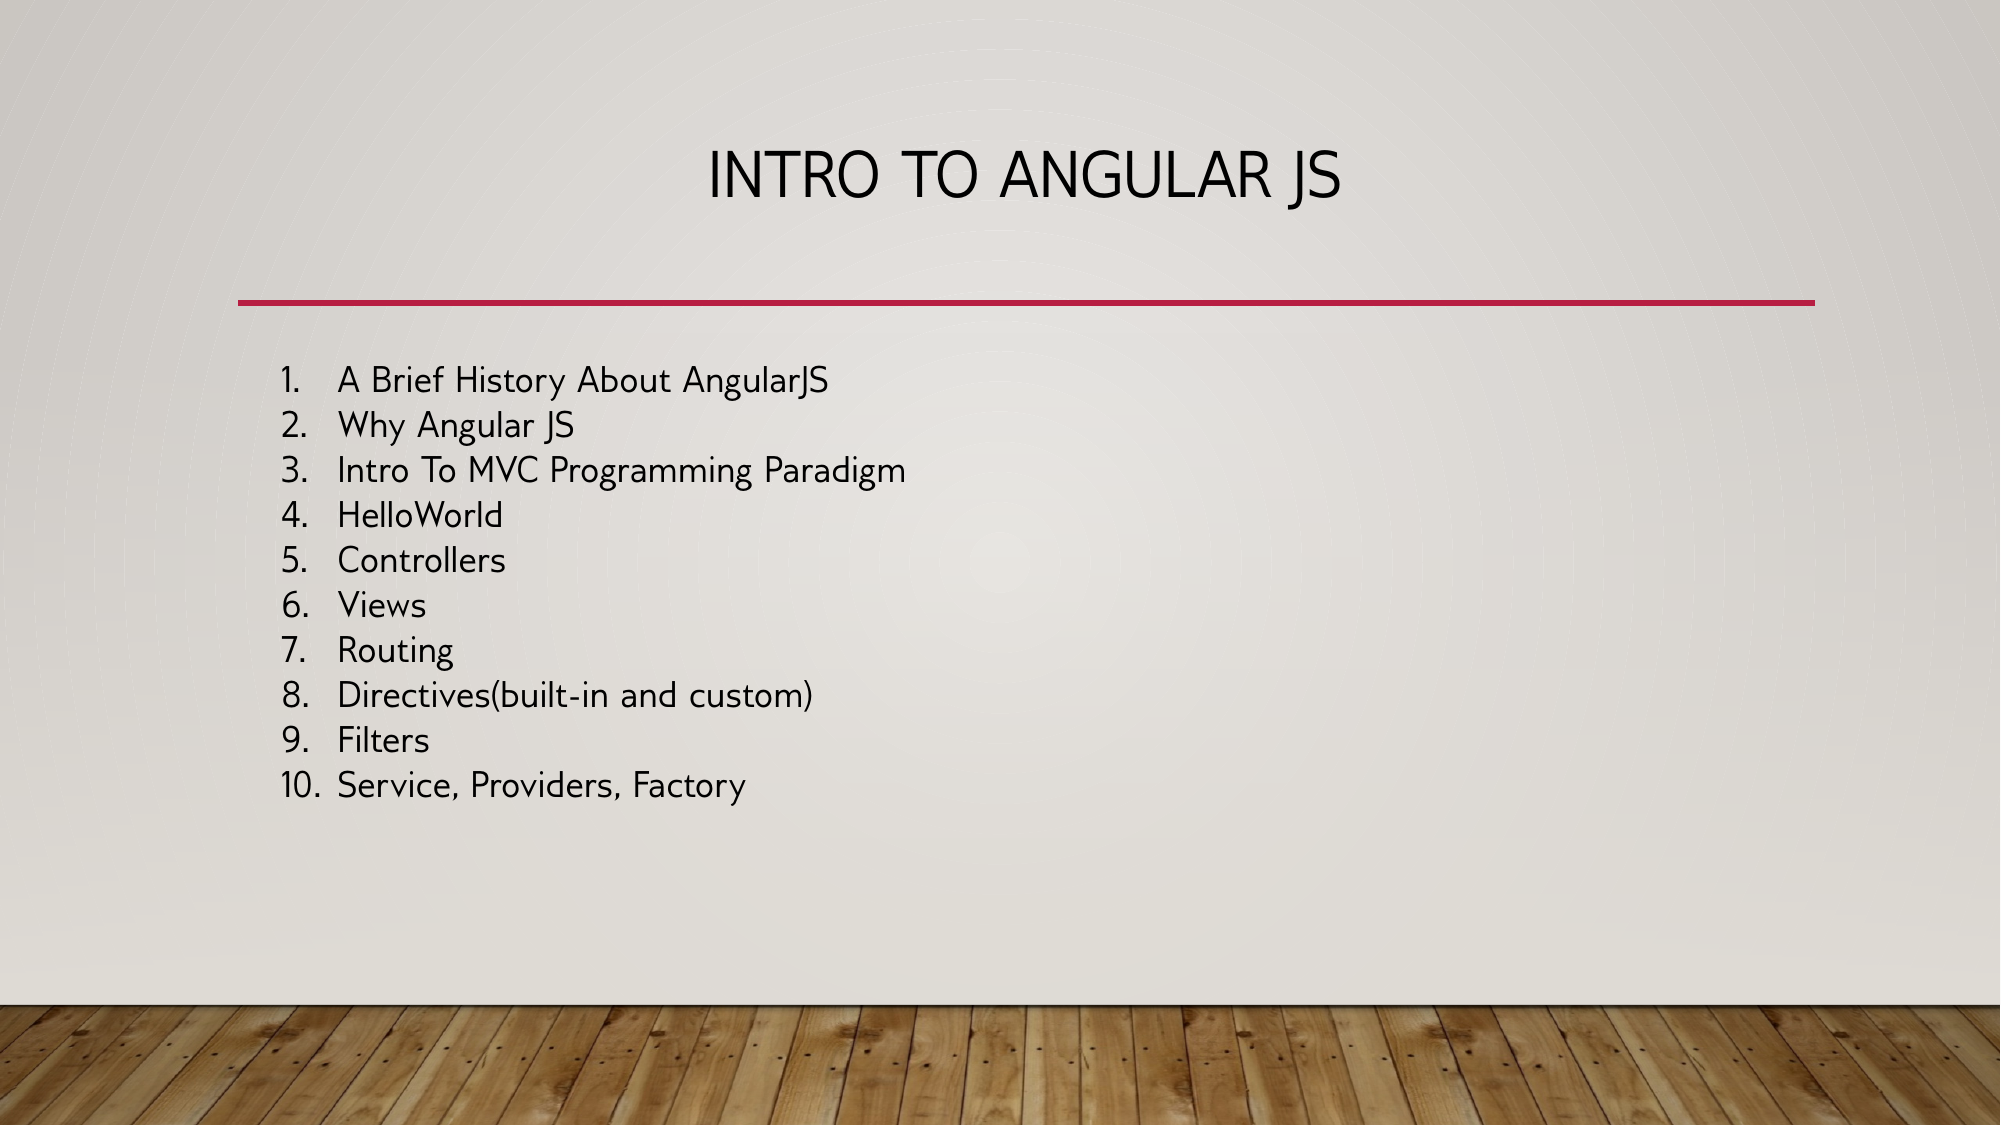

# Intro To Angular JS
A Brief History About AngularJS
Why Angular JS
Intro To MVC Programming Paradigm
HelloWorld
Controllers
Views
Routing
Directives(built-in and custom)
Filters
Service, Providers, Factory